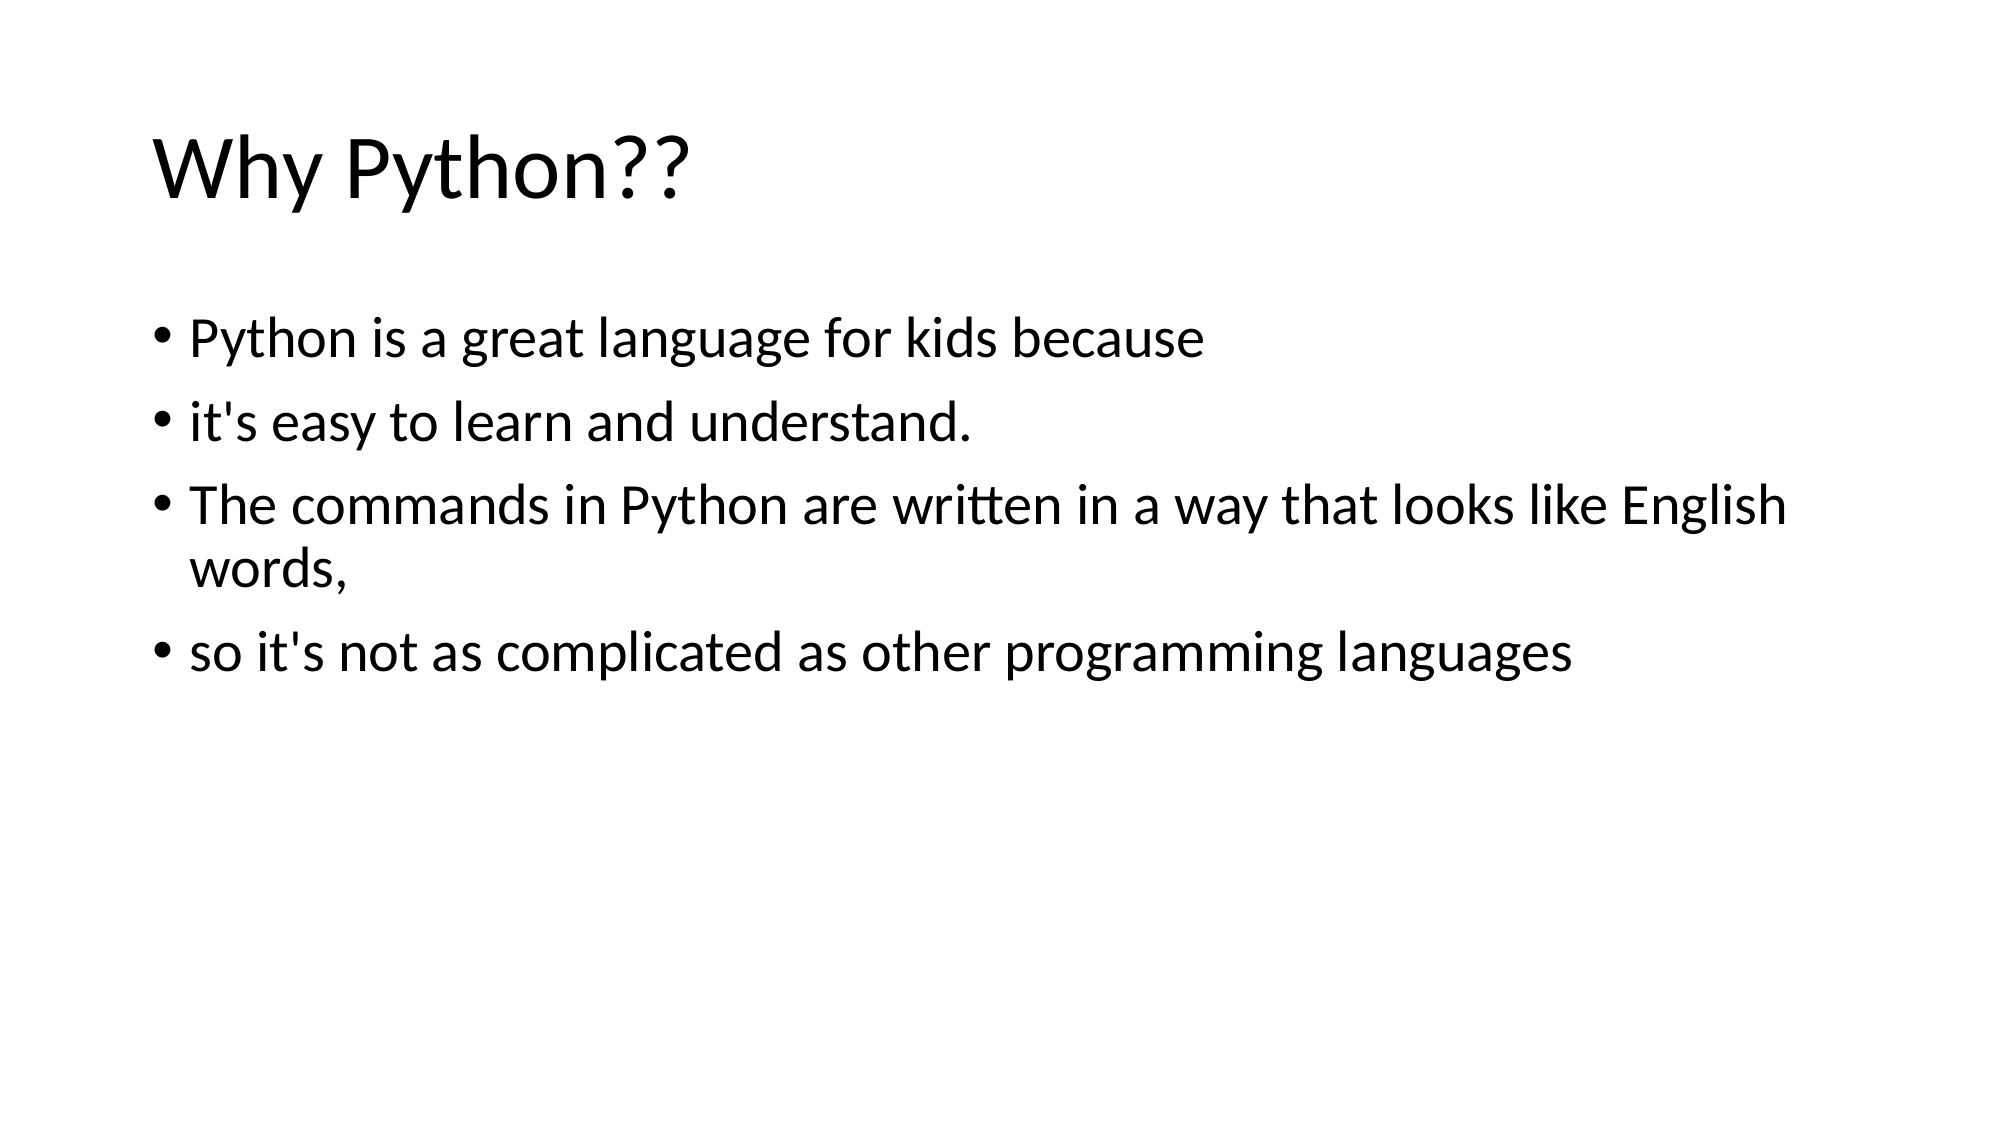

# Why Python??
Python is a great language for kids because
it's easy to learn and understand.
The commands in Python are written in a way that looks like English words,
so it's not as complicated as other programming languages